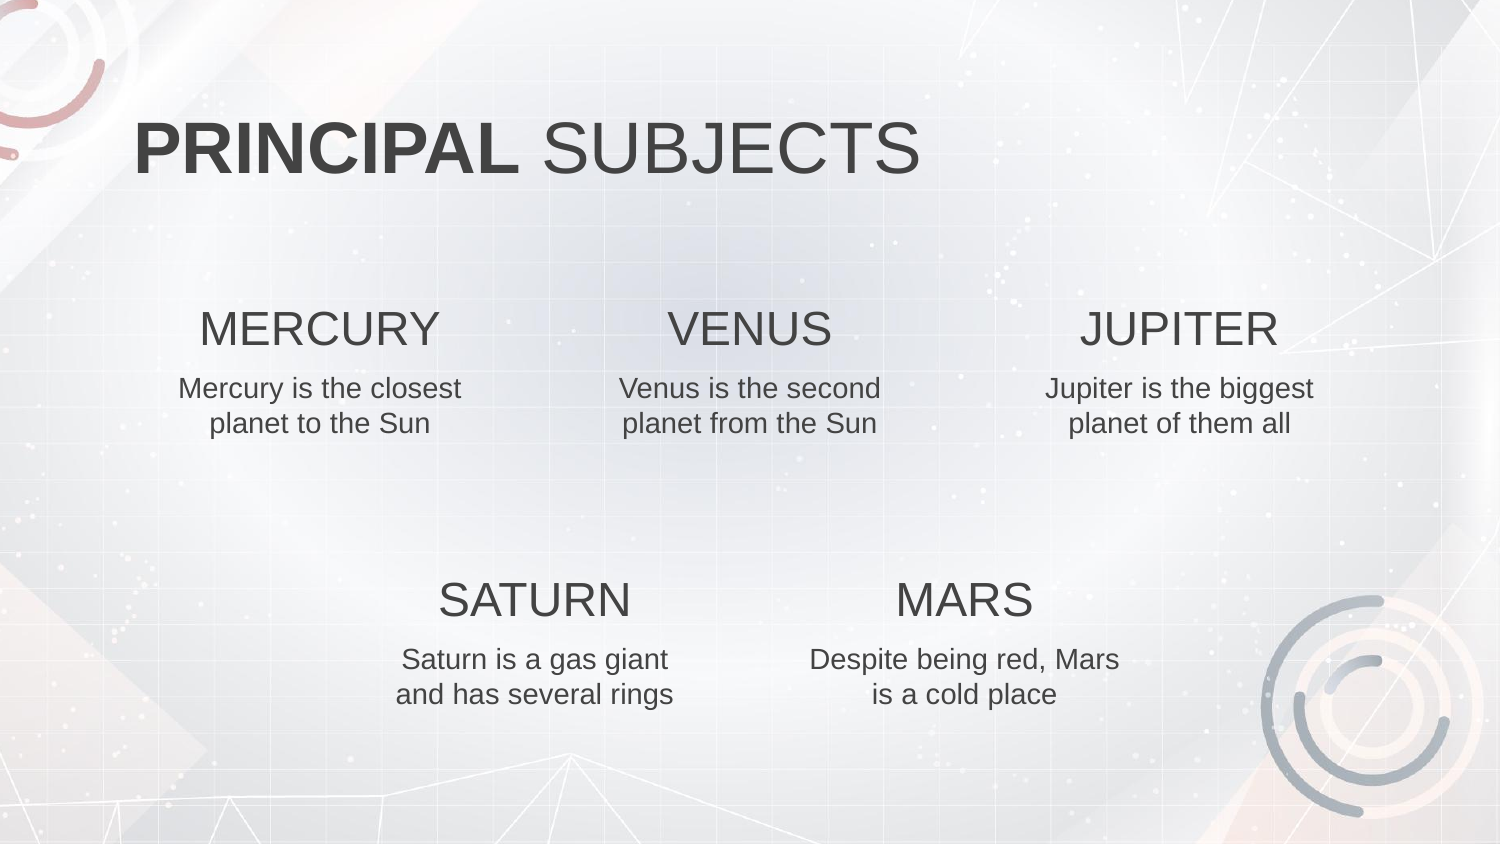

# PRINCIPAL SUBJECTS
MERCURY
VENUS
JUPITER
Mercury is the closest planet to the Sun
Venus is the second planet from the Sun
Jupiter is the biggest planet of them all
SATURN
MARS
Saturn is a gas giant and has several rings
Despite being red, Mars is a cold place